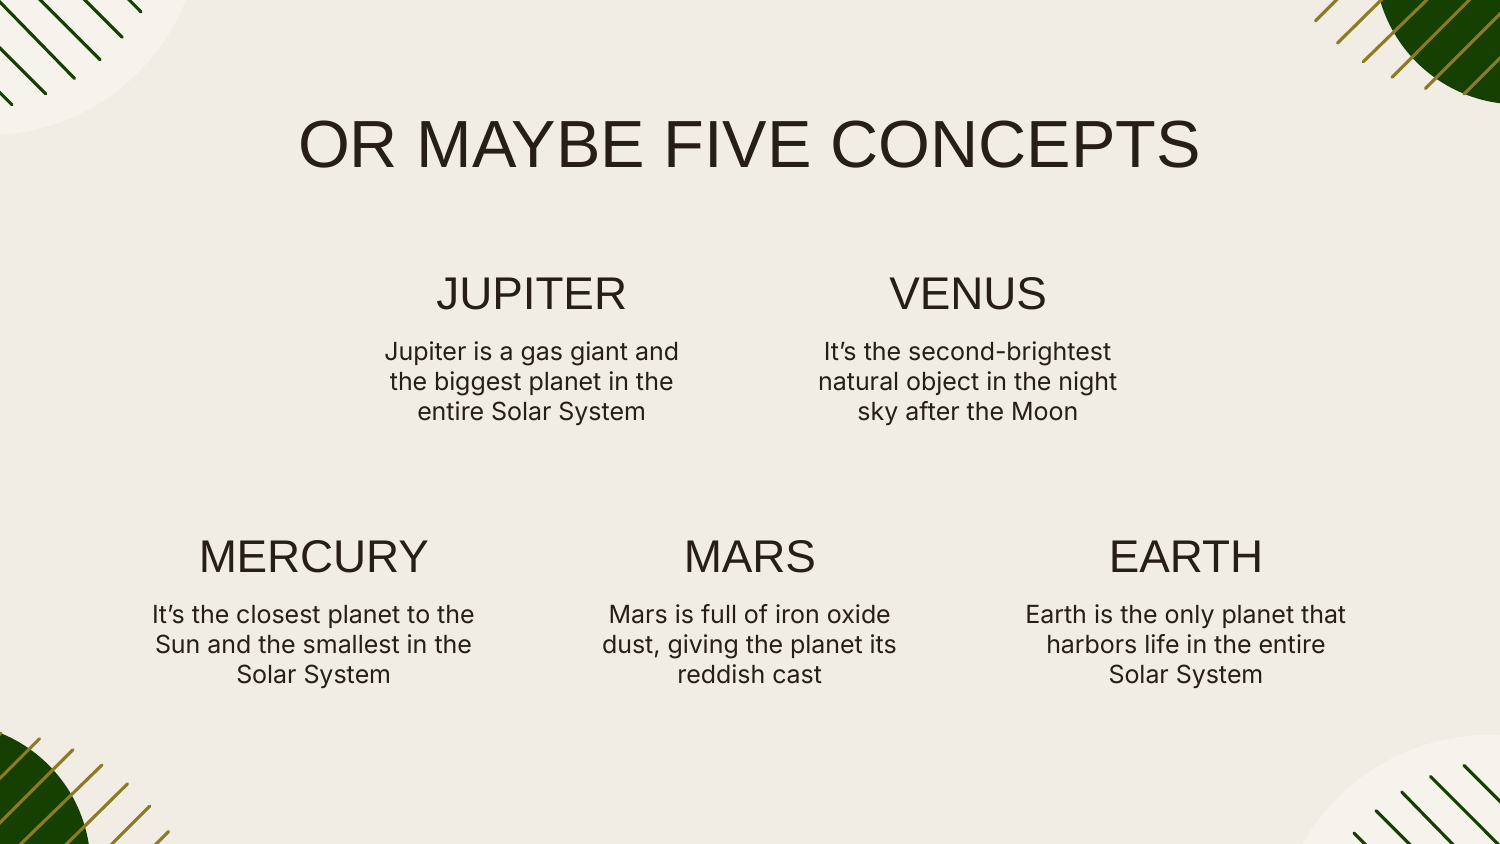

# OR MAYBE FIVE CONCEPTS
JUPITER
VENUS
Jupiter is a gas giant and the biggest planet in the entire Solar System
It’s the second-brightest natural object in the night sky after the Moon
MERCURY
MARS
EARTH
Earth is the only planet that harbors life in the entire Solar System
It’s the closest planet to the Sun and the smallest in the Solar System
Mars is full of iron oxide dust, giving the planet its reddish cast